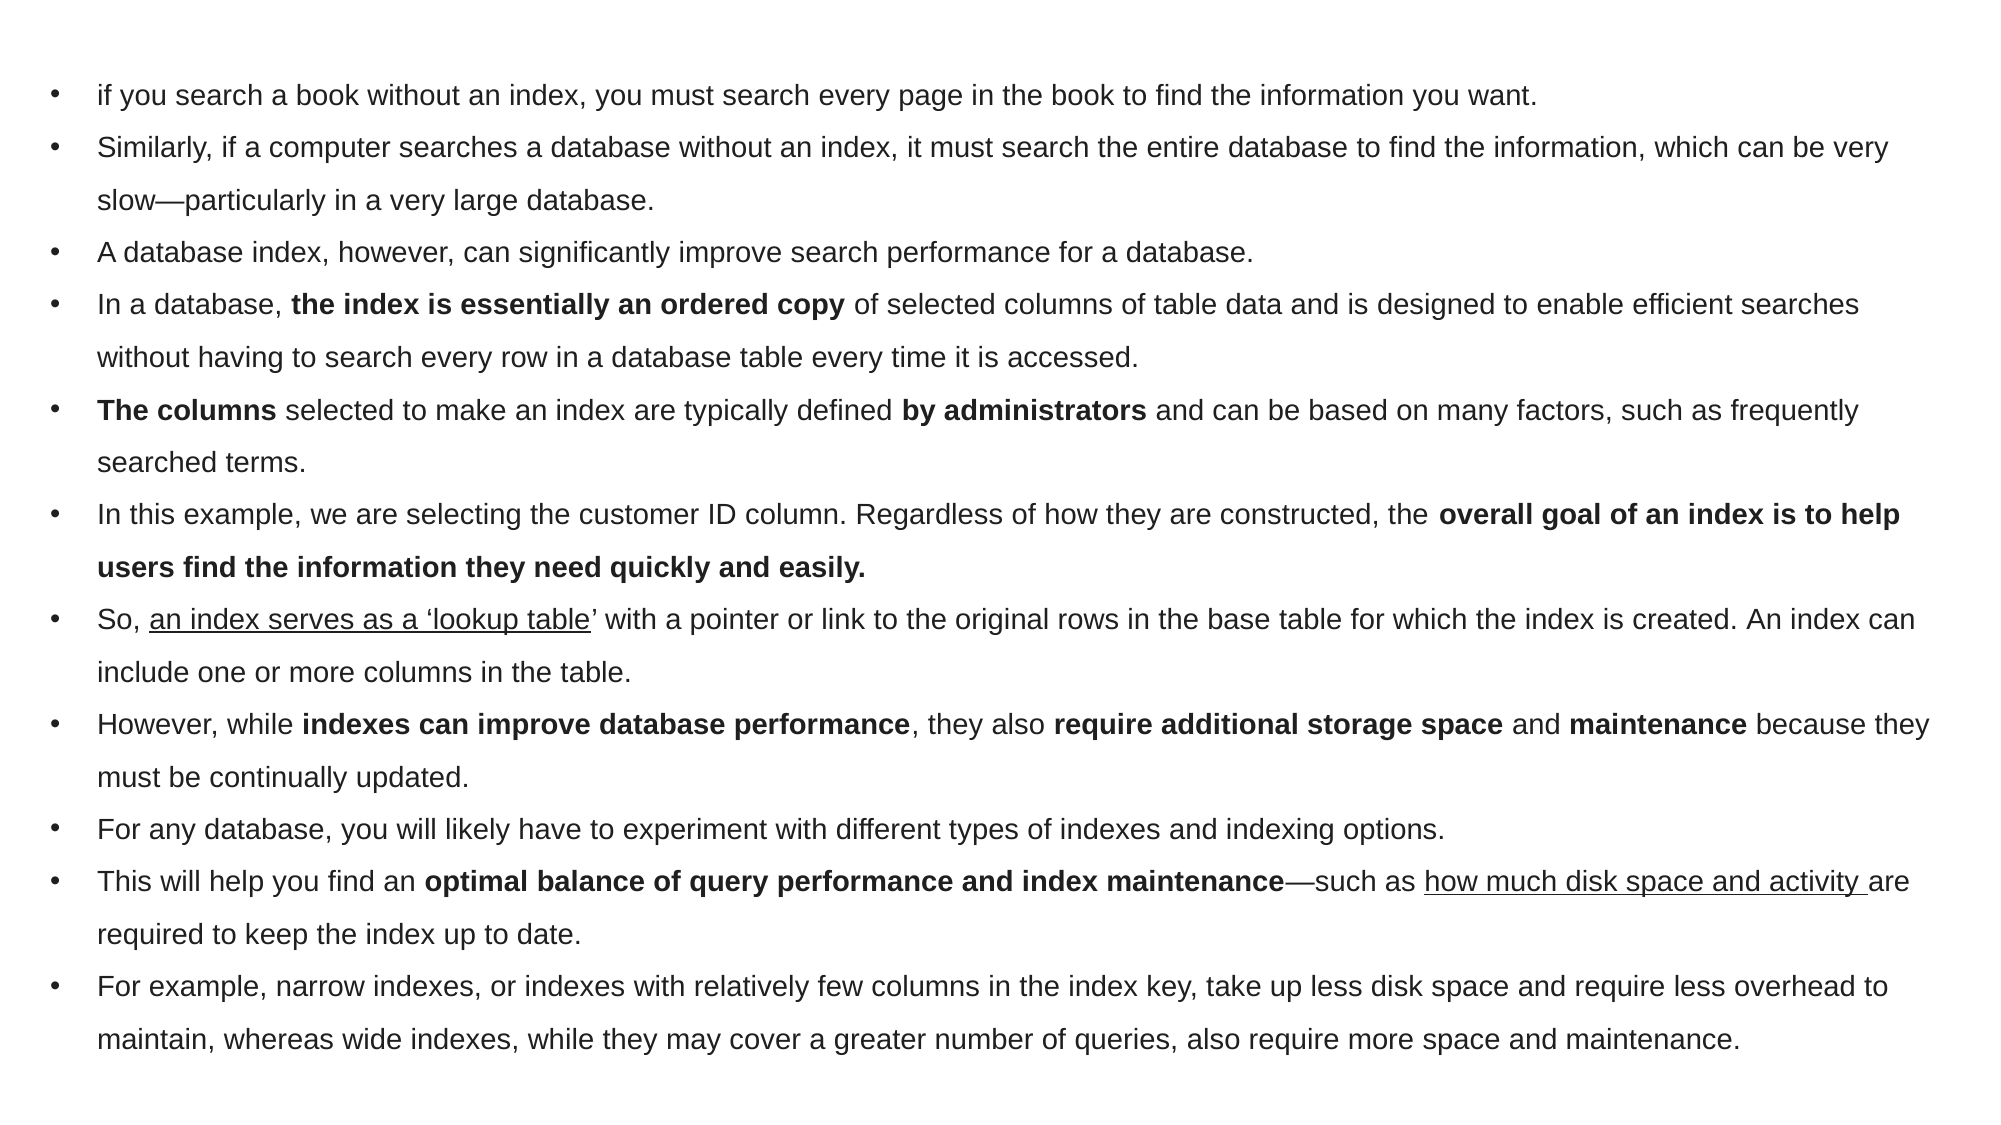

if you search a book without an index, you must search every page in the book to find the information you want.
Similarly, if a computer searches a database without an index, it must search the entire database to find the information, which can be very slow—particularly in a very large database.
A database index, however, can significantly improve search performance for a database.
In a database, the index is essentially an ordered copy of selected columns of table data and is designed to enable efficient searches without having to search every row in a database table every time it is accessed.
The columns selected to make an index are typically defined by administrators and can be based on many factors, such as frequently searched terms.
In this example, we are selecting the customer ID column. Regardless of how they are constructed, the overall goal of an index is to help users find the information they need quickly and easily.
So, an index serves as a ‘lookup table’ with a pointer or link to the original rows in the base table for which the index is created. An index can include one or more columns in the table.
However, while indexes can improve database performance, they also require additional storage space and maintenance because they must be continually updated.
For any database, you will likely have to experiment with different types of indexes and indexing options.
This will help you find an optimal balance of query performance and index maintenance—such as how much disk space and activity are required to keep the index up to date.
For example, narrow indexes, or indexes with relatively few columns in the index key, take up less disk space and require less overhead to maintain, whereas wide indexes, while they may cover a greater number of queries, also require more space and maintenance.